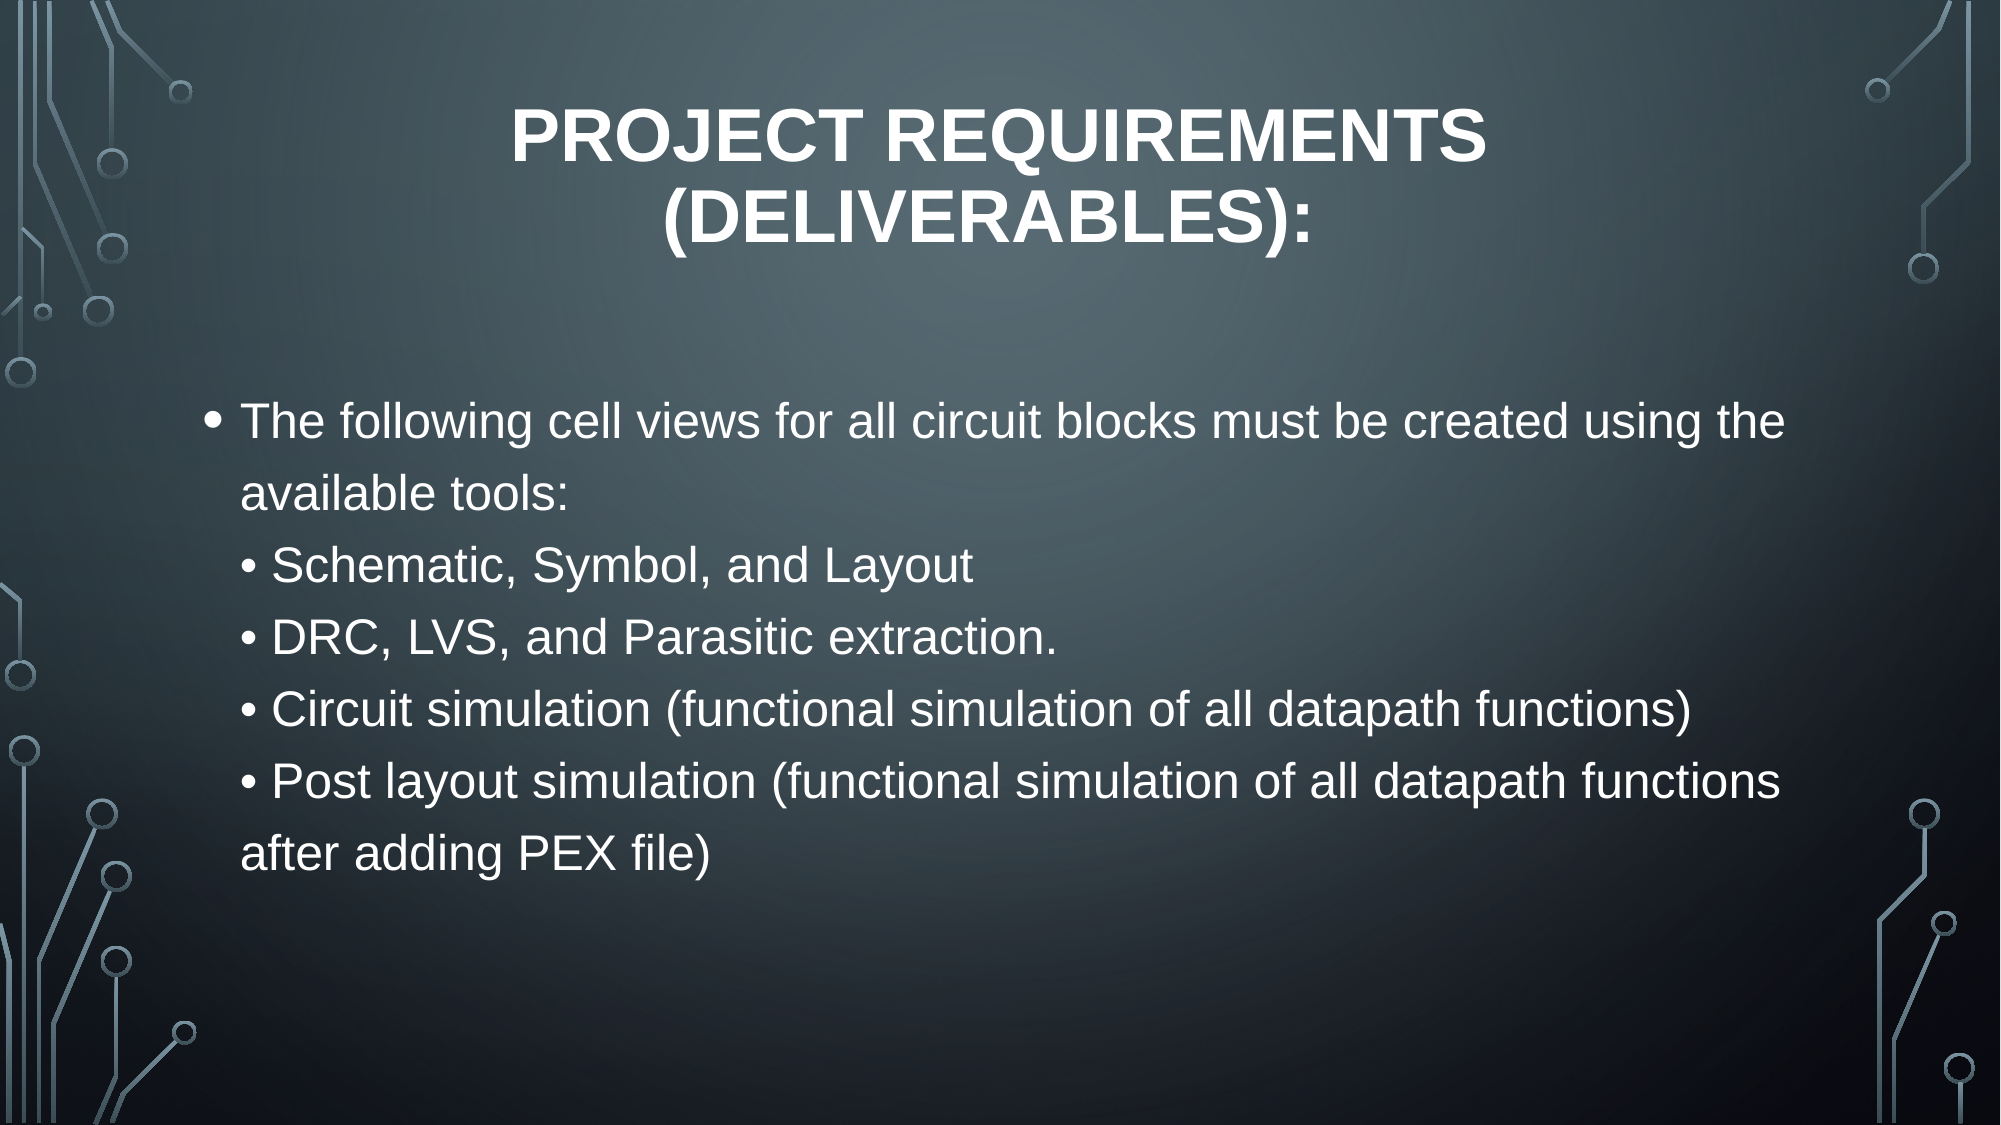

# Project Requirements (Deliverables):
The following cell views for all circuit blocks must be created using the available tools:
• Schematic, Symbol, and Layout
• DRC, LVS, and Parasitic extraction.
• Circuit simulation (functional simulation of all datapath functions)
• Post layout simulation (functional simulation of all datapath functions after adding PEX file)